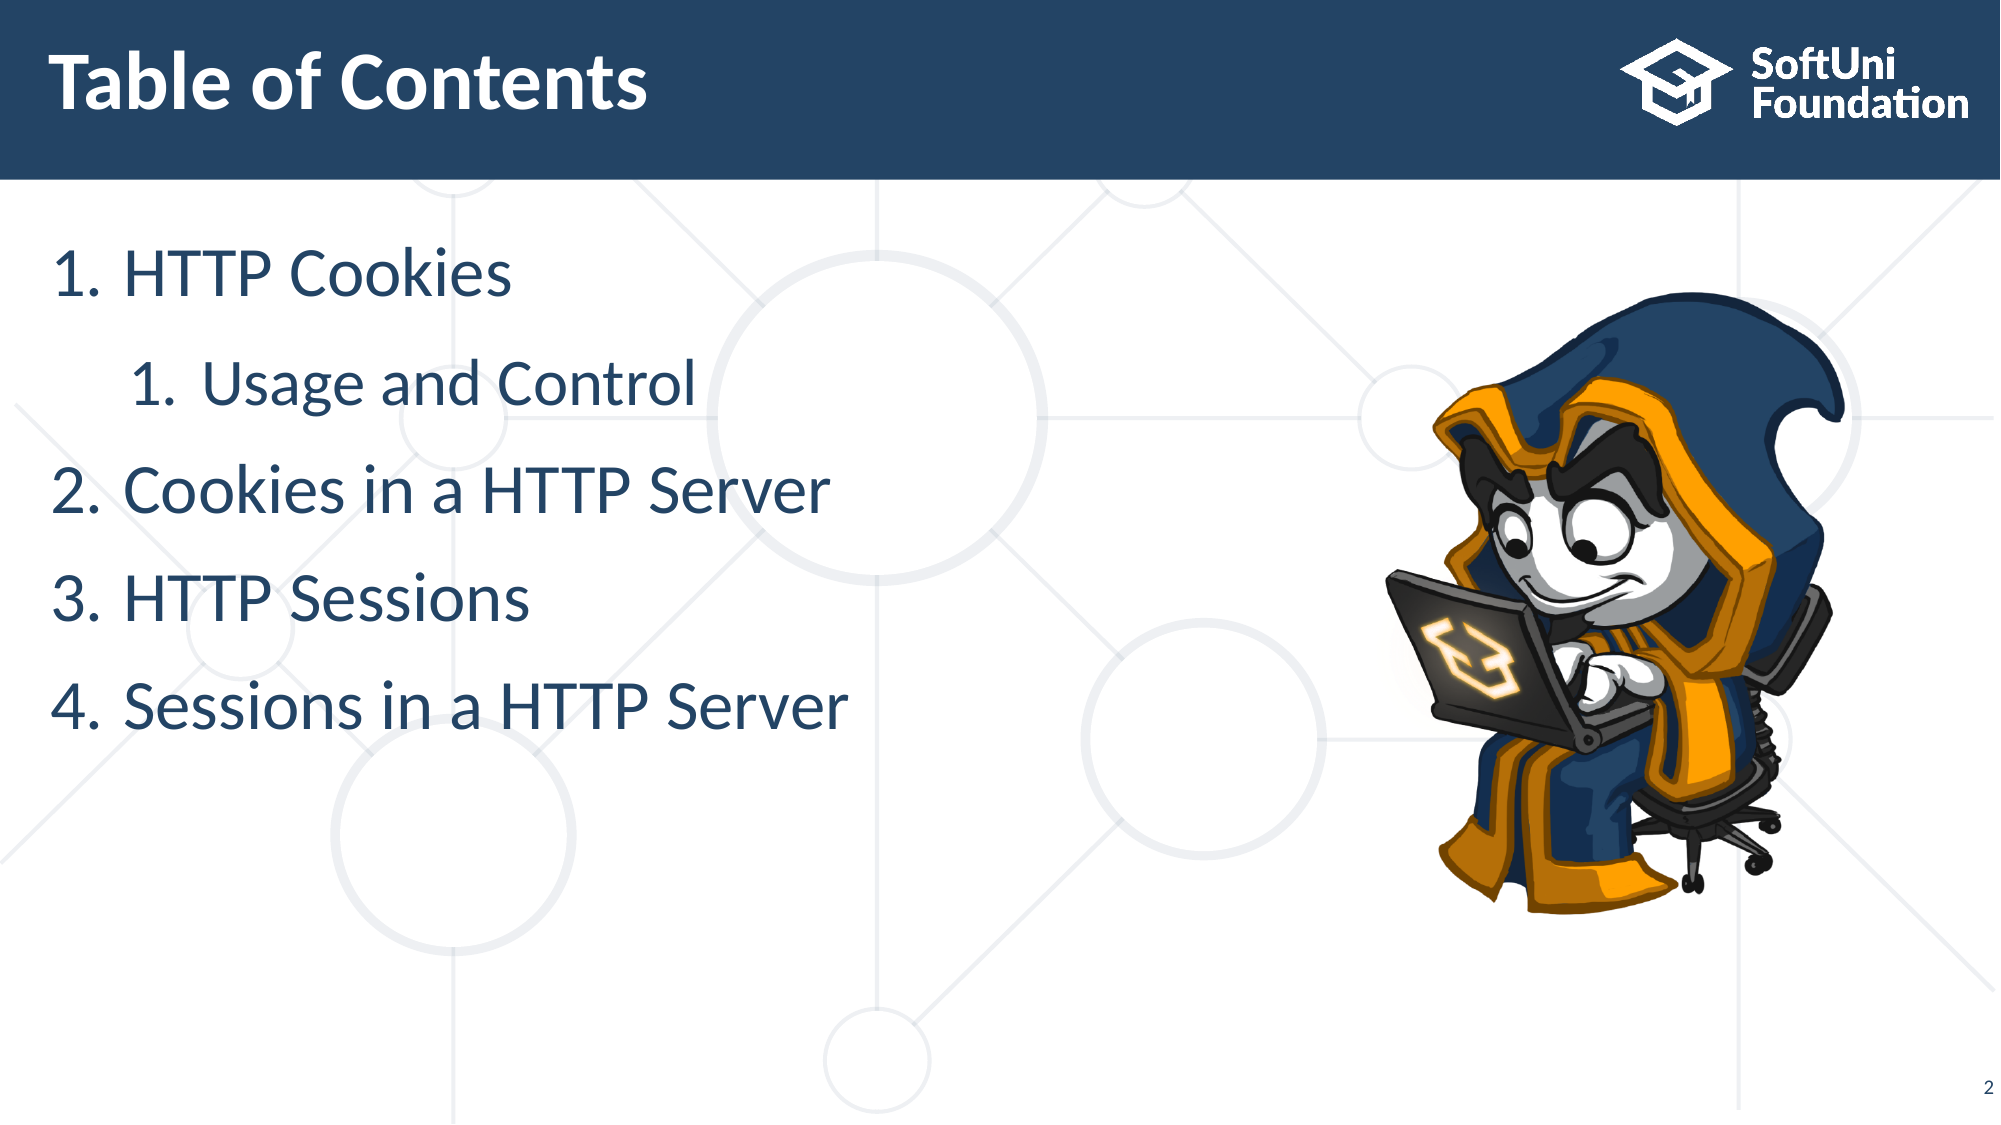

Table of Contents
HTTP Cookies
Usage and Control
Cookies in a HTTP Server
HTTP Sessions
Sessions in a HTTP Server
2